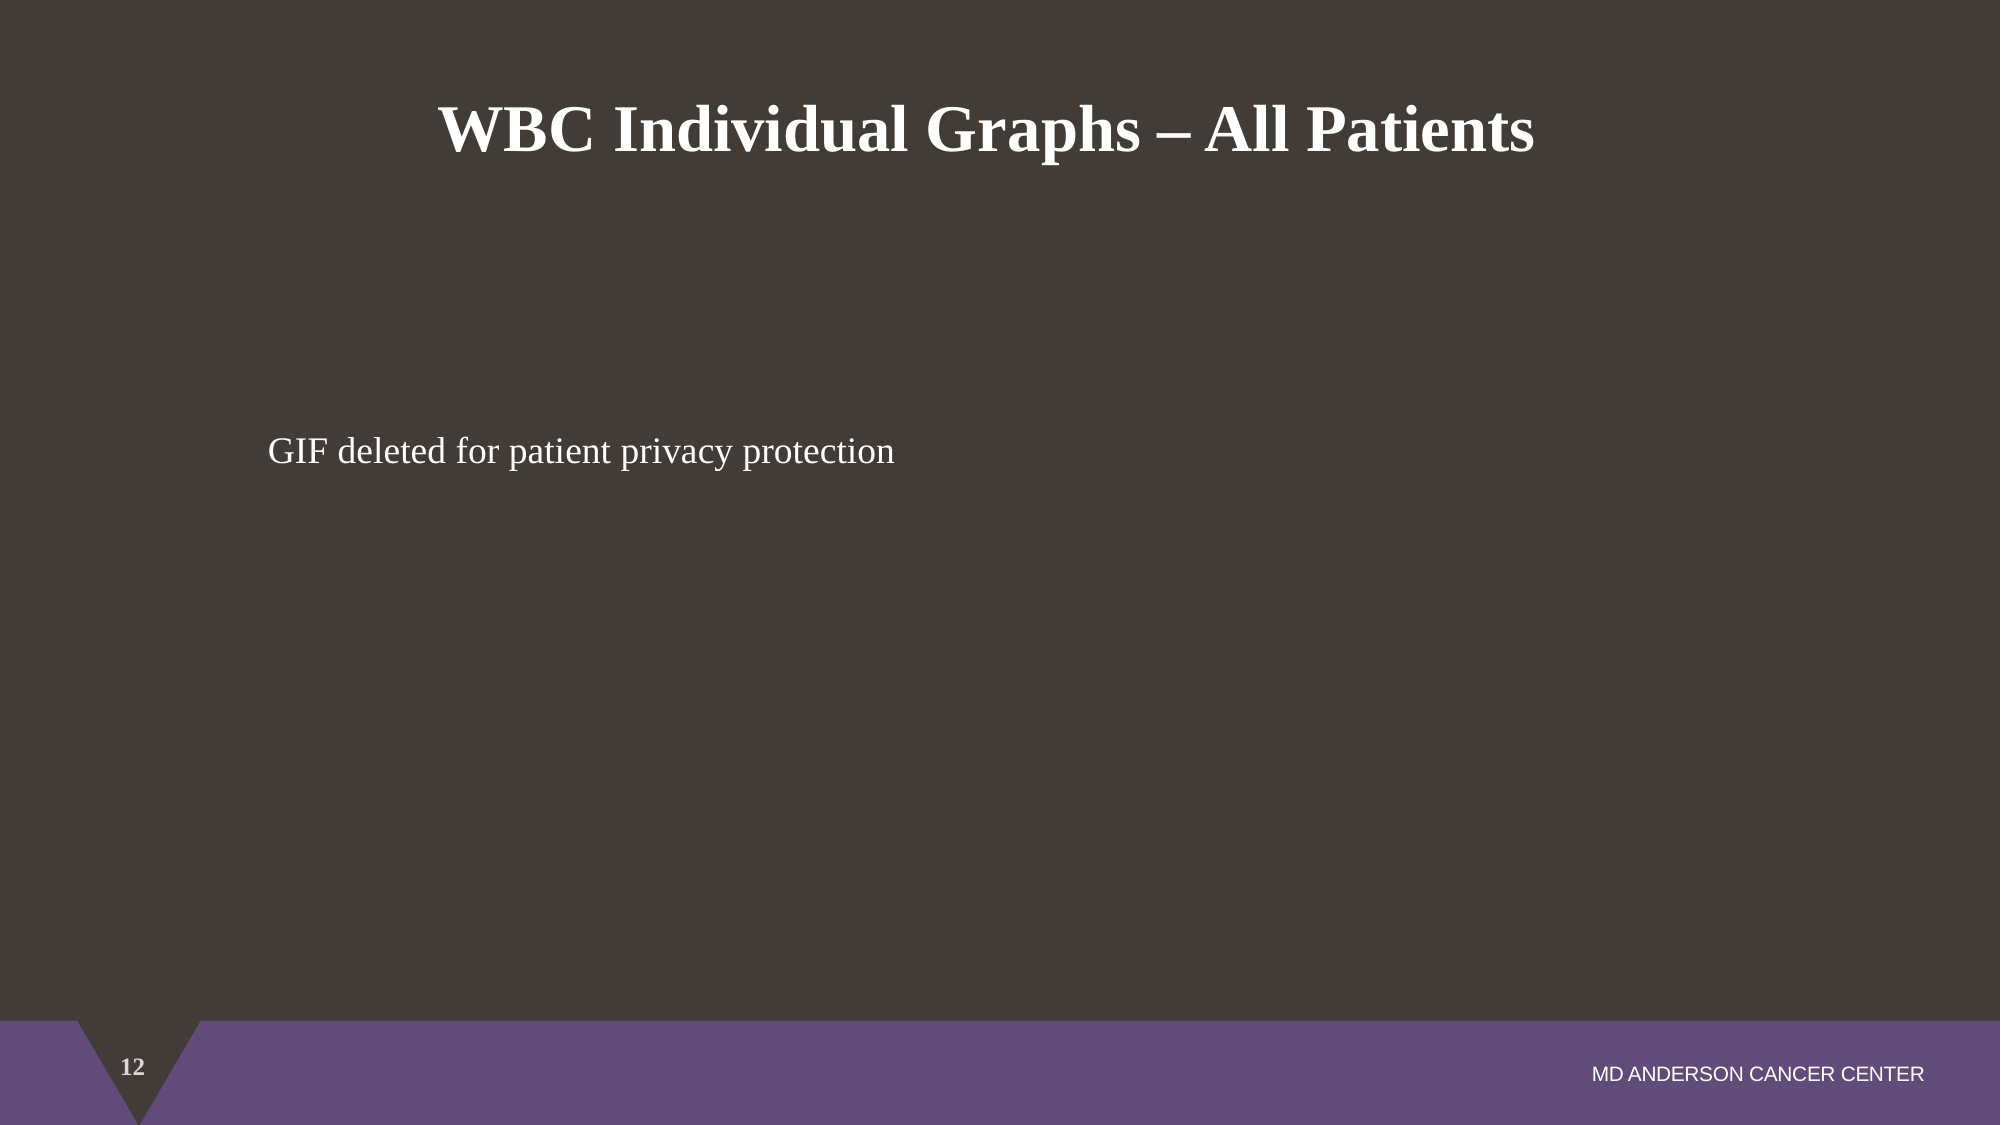

# WBC Individual Graphs – All Patients
GIF deleted for patient privacy protection
12